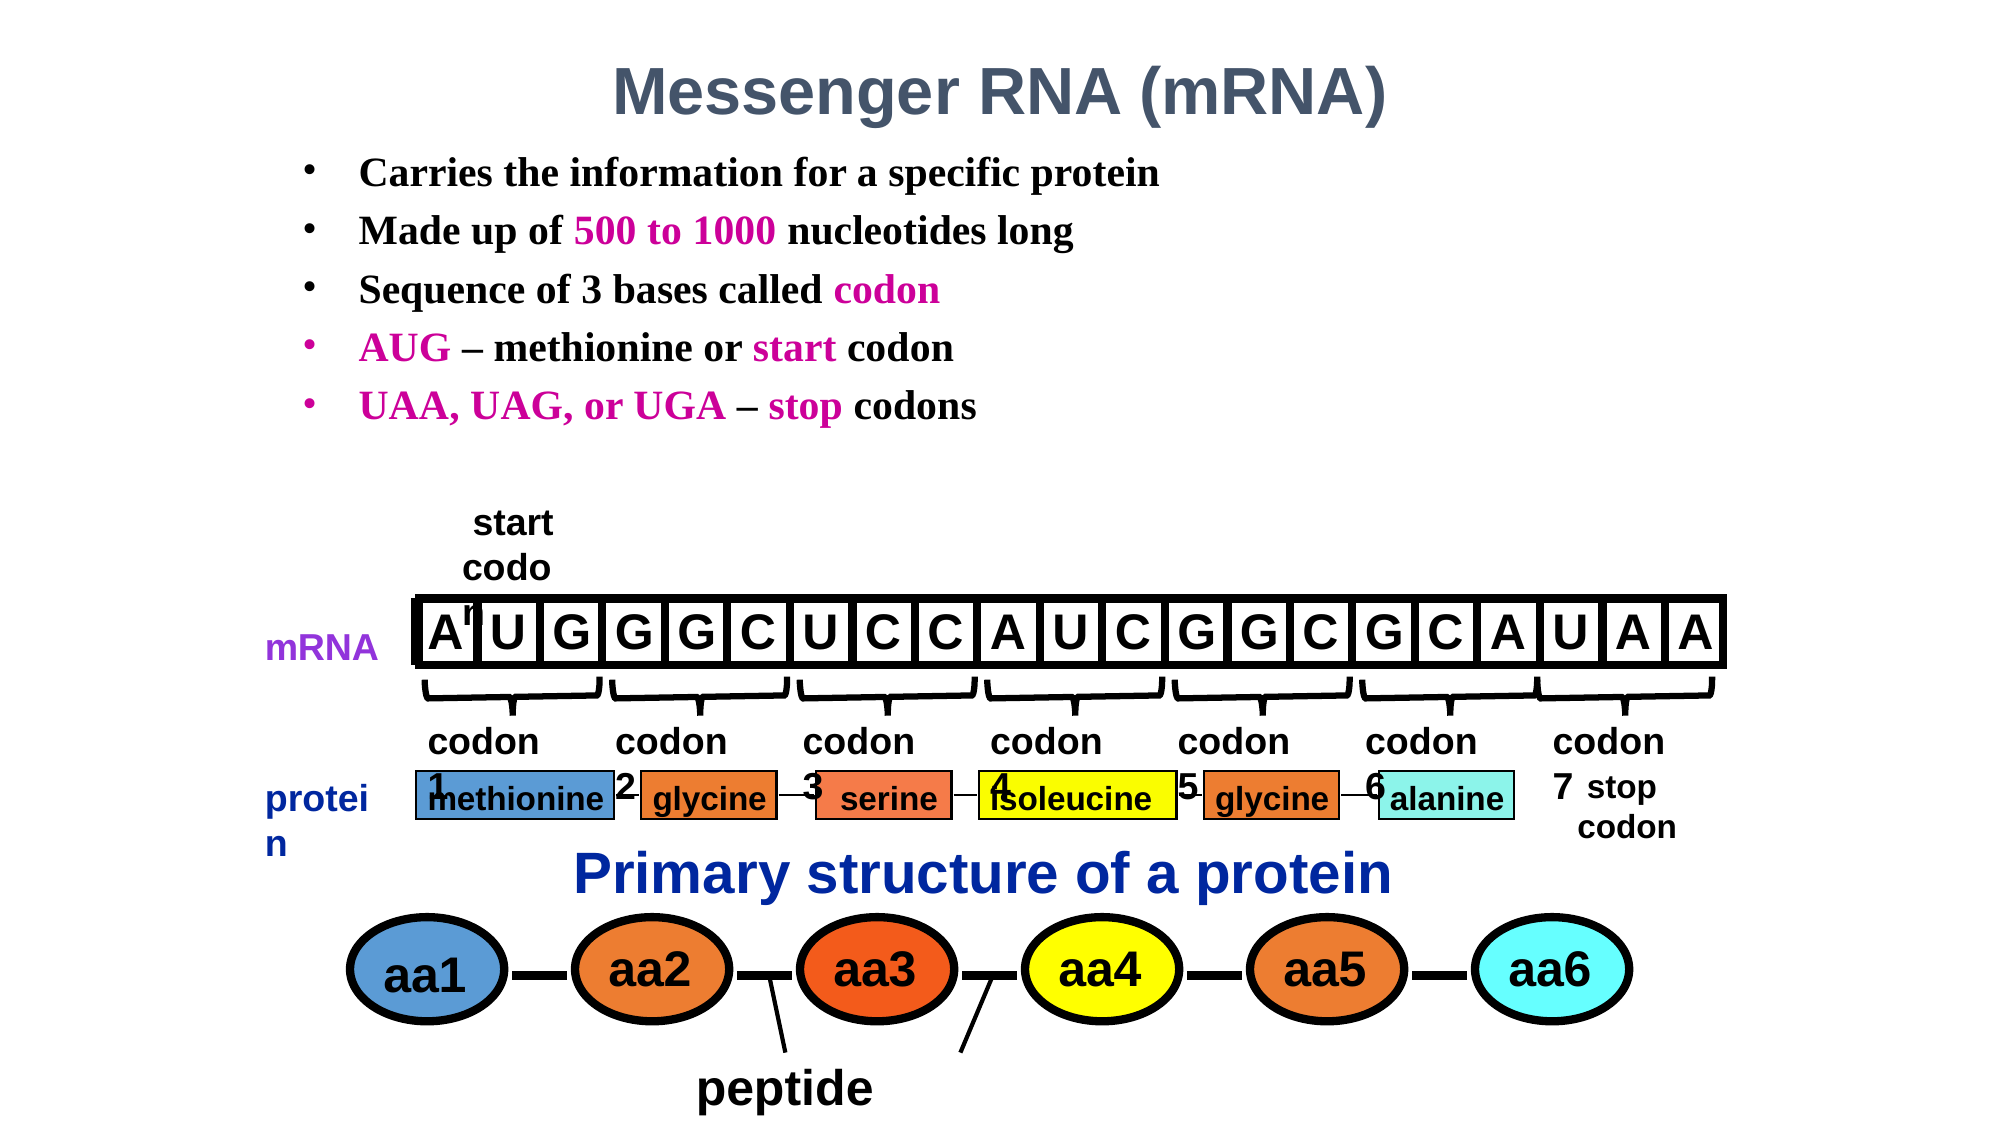

Messenger RNA (mRNA)
Carries the information for a specific protein
Made up of 500 to 1000 nucleotides long
Sequence of 3 bases called codon
AUG – methionine or start codon
UAA, UAG, or UGA – stop codons
 start
codon
A
U
G
G
G
C
U
C
C
A
U
C
G
G
C
G
C
A
U
A
A

mRNA

codon 1
codon 2
codon 3
codon 4
codon 5
codon 6
codon 7

 stop
codon
protein
methionine
glycine
serine
isoleucine
glycine
alanine

Primary structure of a protein

aa2
aa3
aa4
aa5
aa6
aa1
peptide bonds